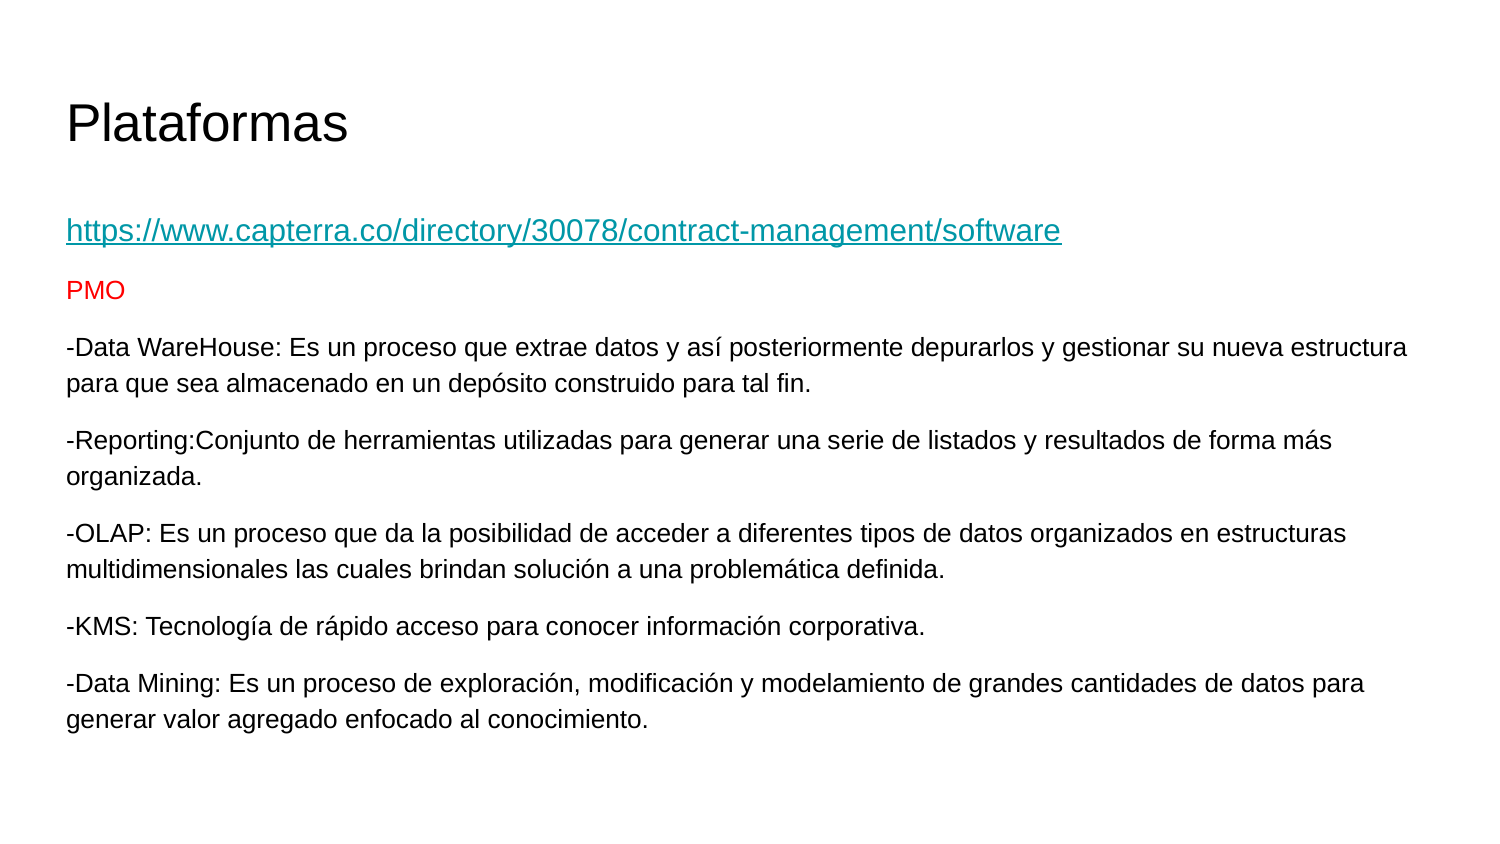

# Plataformas
https://www.capterra.co/directory/30078/contract-management/software
PMO
-Data WareHouse: Es un proceso que extrae datos y así posteriormente depurarlos y gestionar su nueva estructura para que sea almacenado en un depósito construido para tal fin.
-Reporting:Conjunto de herramientas utilizadas para generar una serie de listados y resultados de forma más organizada.
-OLAP: Es un proceso que da la posibilidad de acceder a diferentes tipos de datos organizados en estructuras multidimensionales las cuales brindan solución a una problemática definida.
-KMS: Tecnología de rápido acceso para conocer información corporativa.
-Data Mining: Es un proceso de exploración, modificación y modelamiento de grandes cantidades de datos para generar valor agregado enfocado al conocimiento.